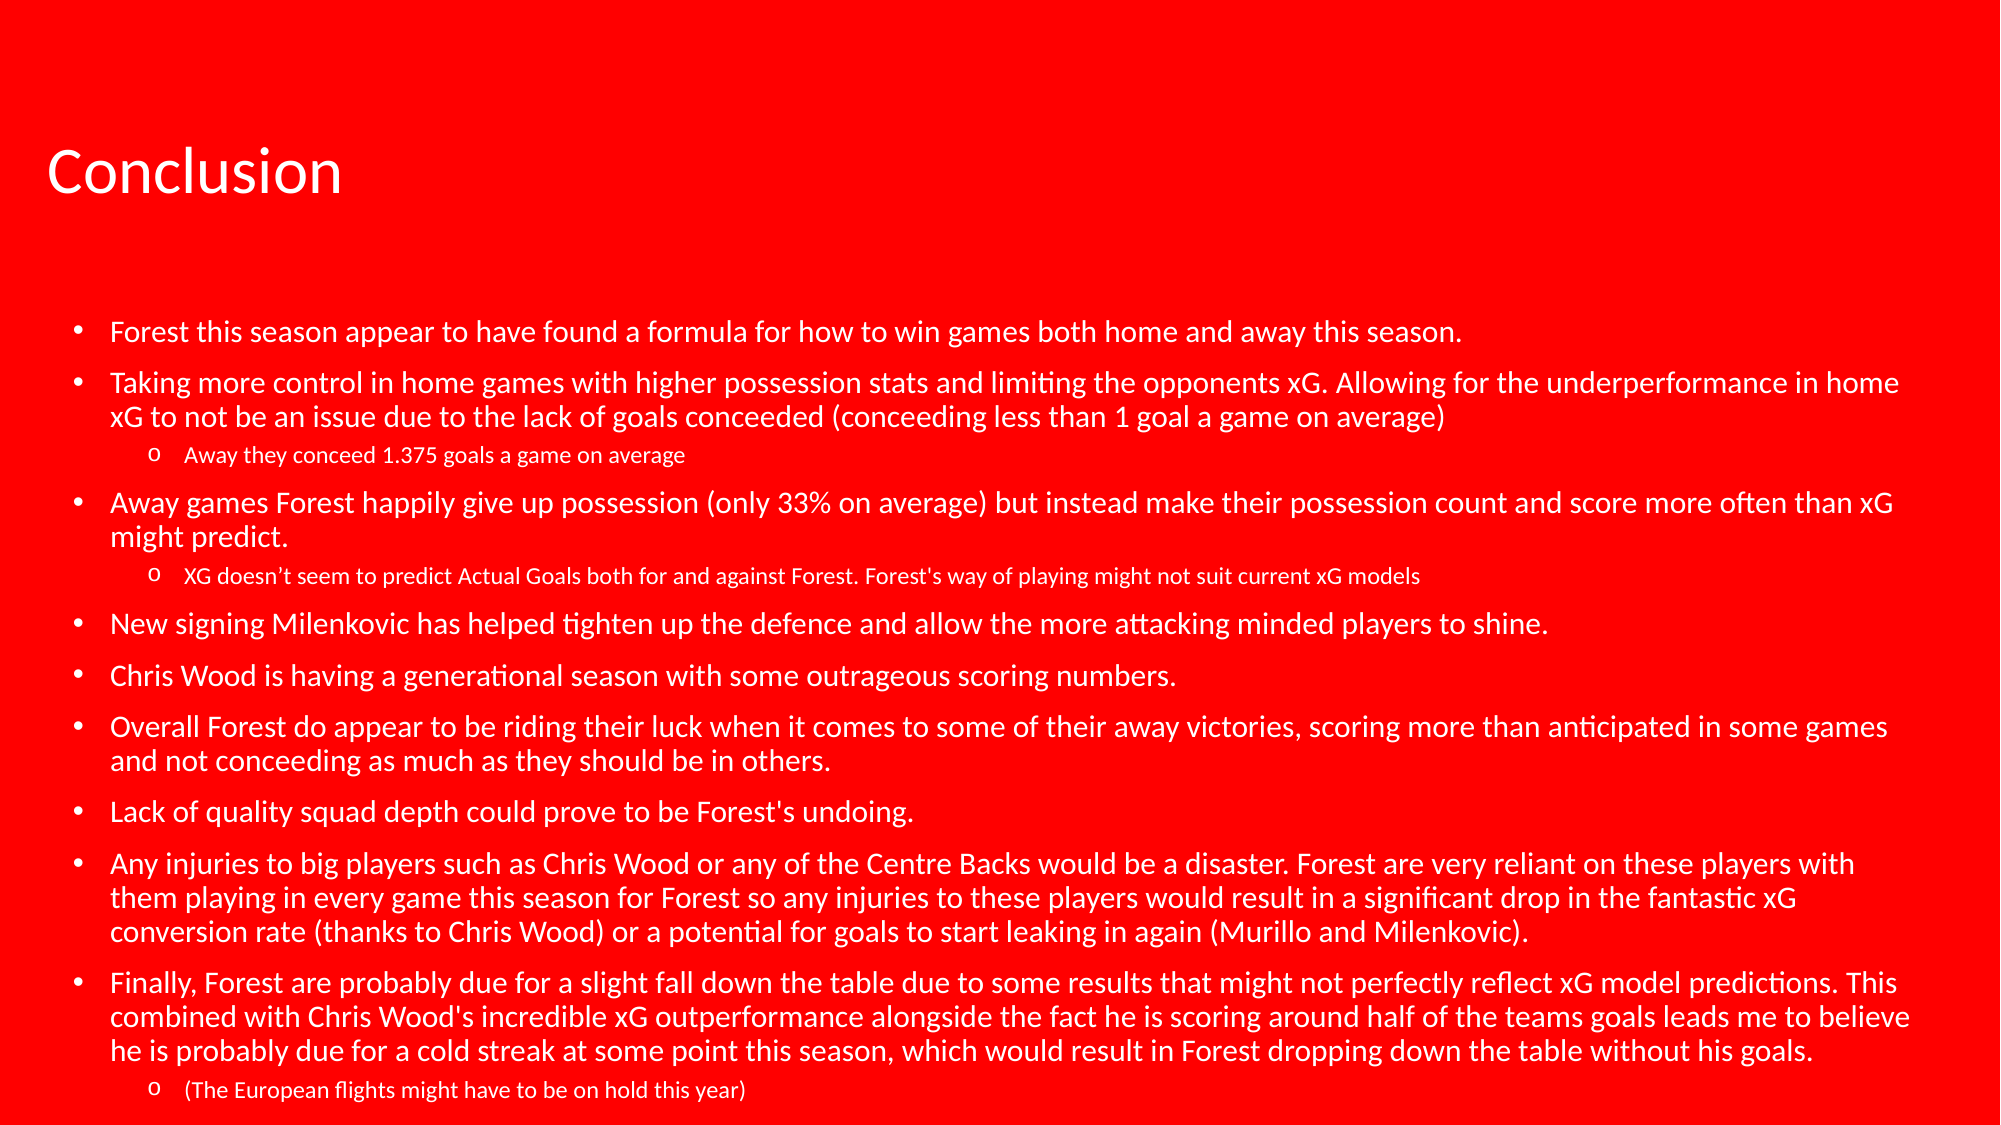

Conclusion

Forest this season appear to have found a formula for how to win games both home and away this season.
Taking more control in home games with higher possession stats and limiting the opponents xG. Allowing for the underperformance in home xG to not be an issue due to the lack of goals conceeded (conceeding less than 1 goal a game on average)
Away they conceed 1.375 goals a game on average
Away games Forest happily give up possession (only 33% on average) but instead make their possession count and score more often than xG might predict.
XG doesn’t seem to predict Actual Goals both for and against Forest. Forest's way of playing might not suit current xG models
New signing Milenkovic has helped tighten up the defence and allow the more attacking minded players to shine.
Chris Wood is having a generational season with some outrageous scoring numbers.
Overall Forest do appear to be riding their luck when it comes to some of their away victories, scoring more than anticipated in some games and not conceeding as much as they should be in others.
Lack of quality squad depth could prove to be Forest's undoing.
Any injuries to big players such as Chris Wood or any of the Centre Backs would be a disaster. Forest are very reliant on these players with them playing in every game this season for Forest so any injuries to these players would result in a significant drop in the fantastic xG conversion rate (thanks to Chris Wood) or a potential for goals to start leaking in again (Murillo and Milenkovic).
Finally, Forest are probably due for a slight fall down the table due to some results that might not perfectly reflect xG model predictions. This combined with Chris Wood's incredible xG outperformance alongside the fact he is scoring around half of the teams goals leads me to believe he is probably due for a cold streak at some point this season, which would result in Forest dropping down the table without his goals.
(The European flights might have to be on hold this year)